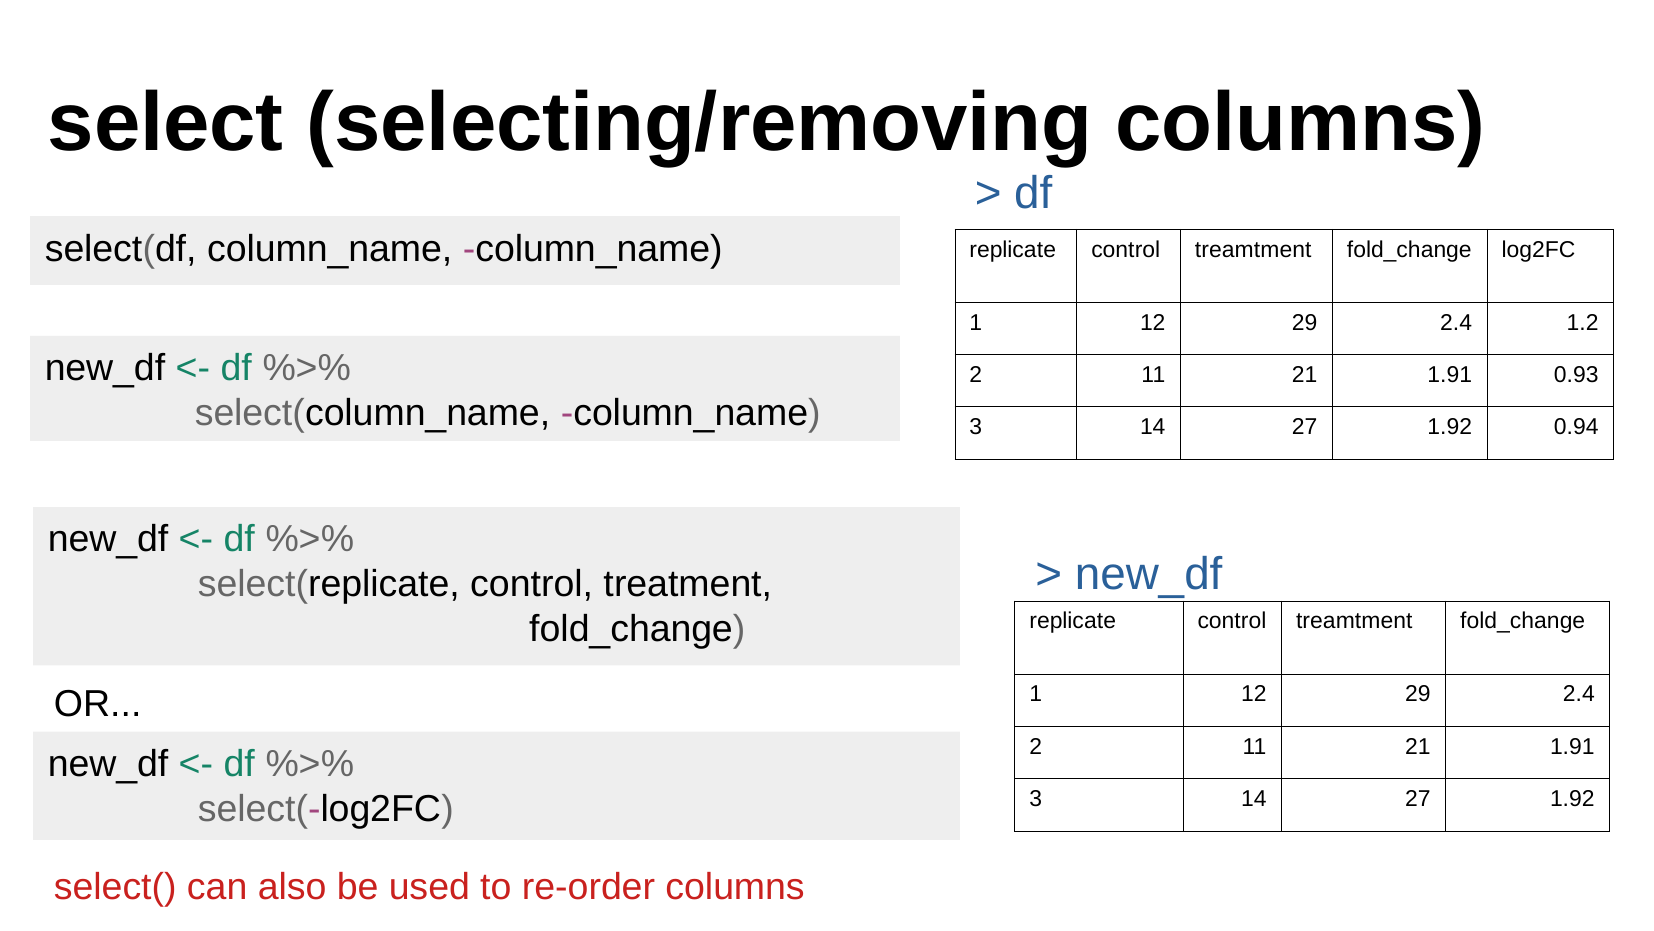

select (selecting/removing columns)
> df

select(df, column_name, -column_name)
| replicate | control | treamtment | fold\_change | log2FC |
| --- | --- | --- | --- | --- |
| 1 | 12 | 29 | 2.4 | 1.2 |
| 2 | 11 | 21 | 1.91 | 0.93 |
| 3 | 14 | 27 | 1.92 | 0.94 |
new_df <- df %>%
	select(column_name, -column_name)
new_df <- df %>%
	select(replicate, control, treatment, 				   fold_change)
> new_df

| replicate | control | treamtment | fold\_change |
| --- | --- | --- | --- |
| 1 | 12 | 29 | 2.4 |
| 2 | 11 | 21 | 1.91 |
| 3 | 14 | 27 | 1.92 |
OR...
new_df <- df %>%
	select(-log2FC)
select() can also be used to re-order columns